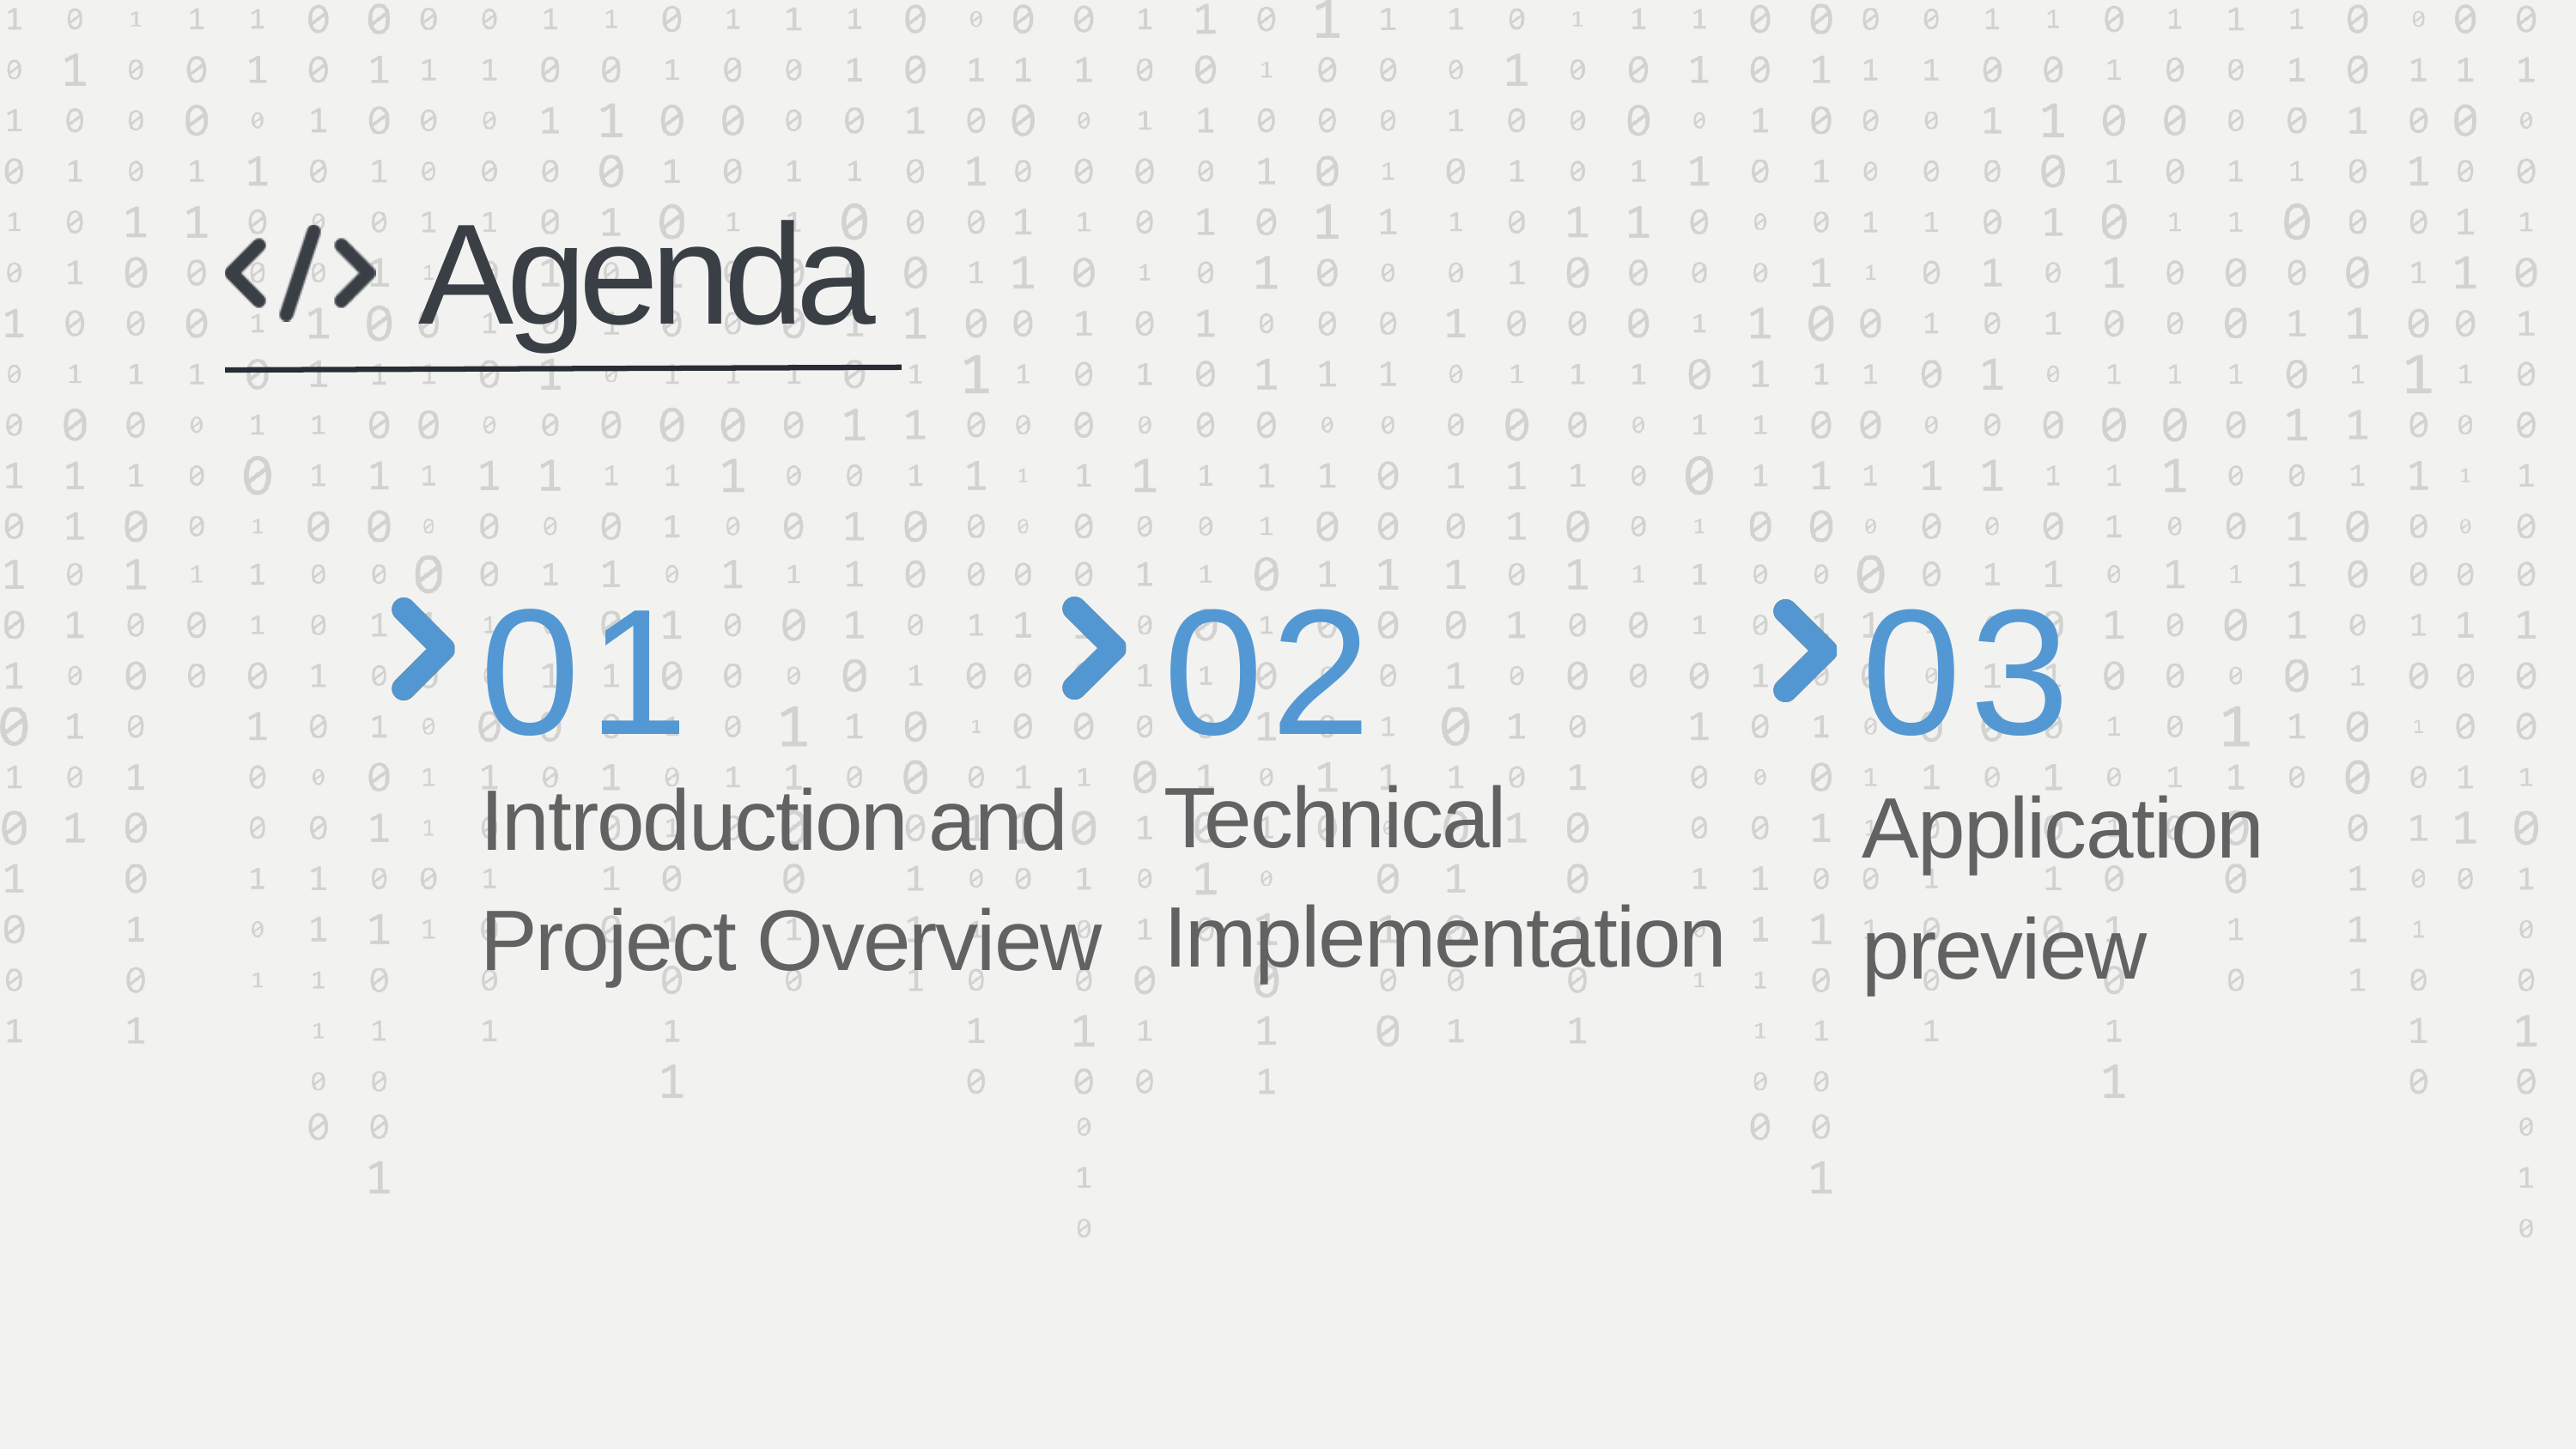

Agenda

01
02
03

Technical Implementation

Introduction and Project Overview
Application preview